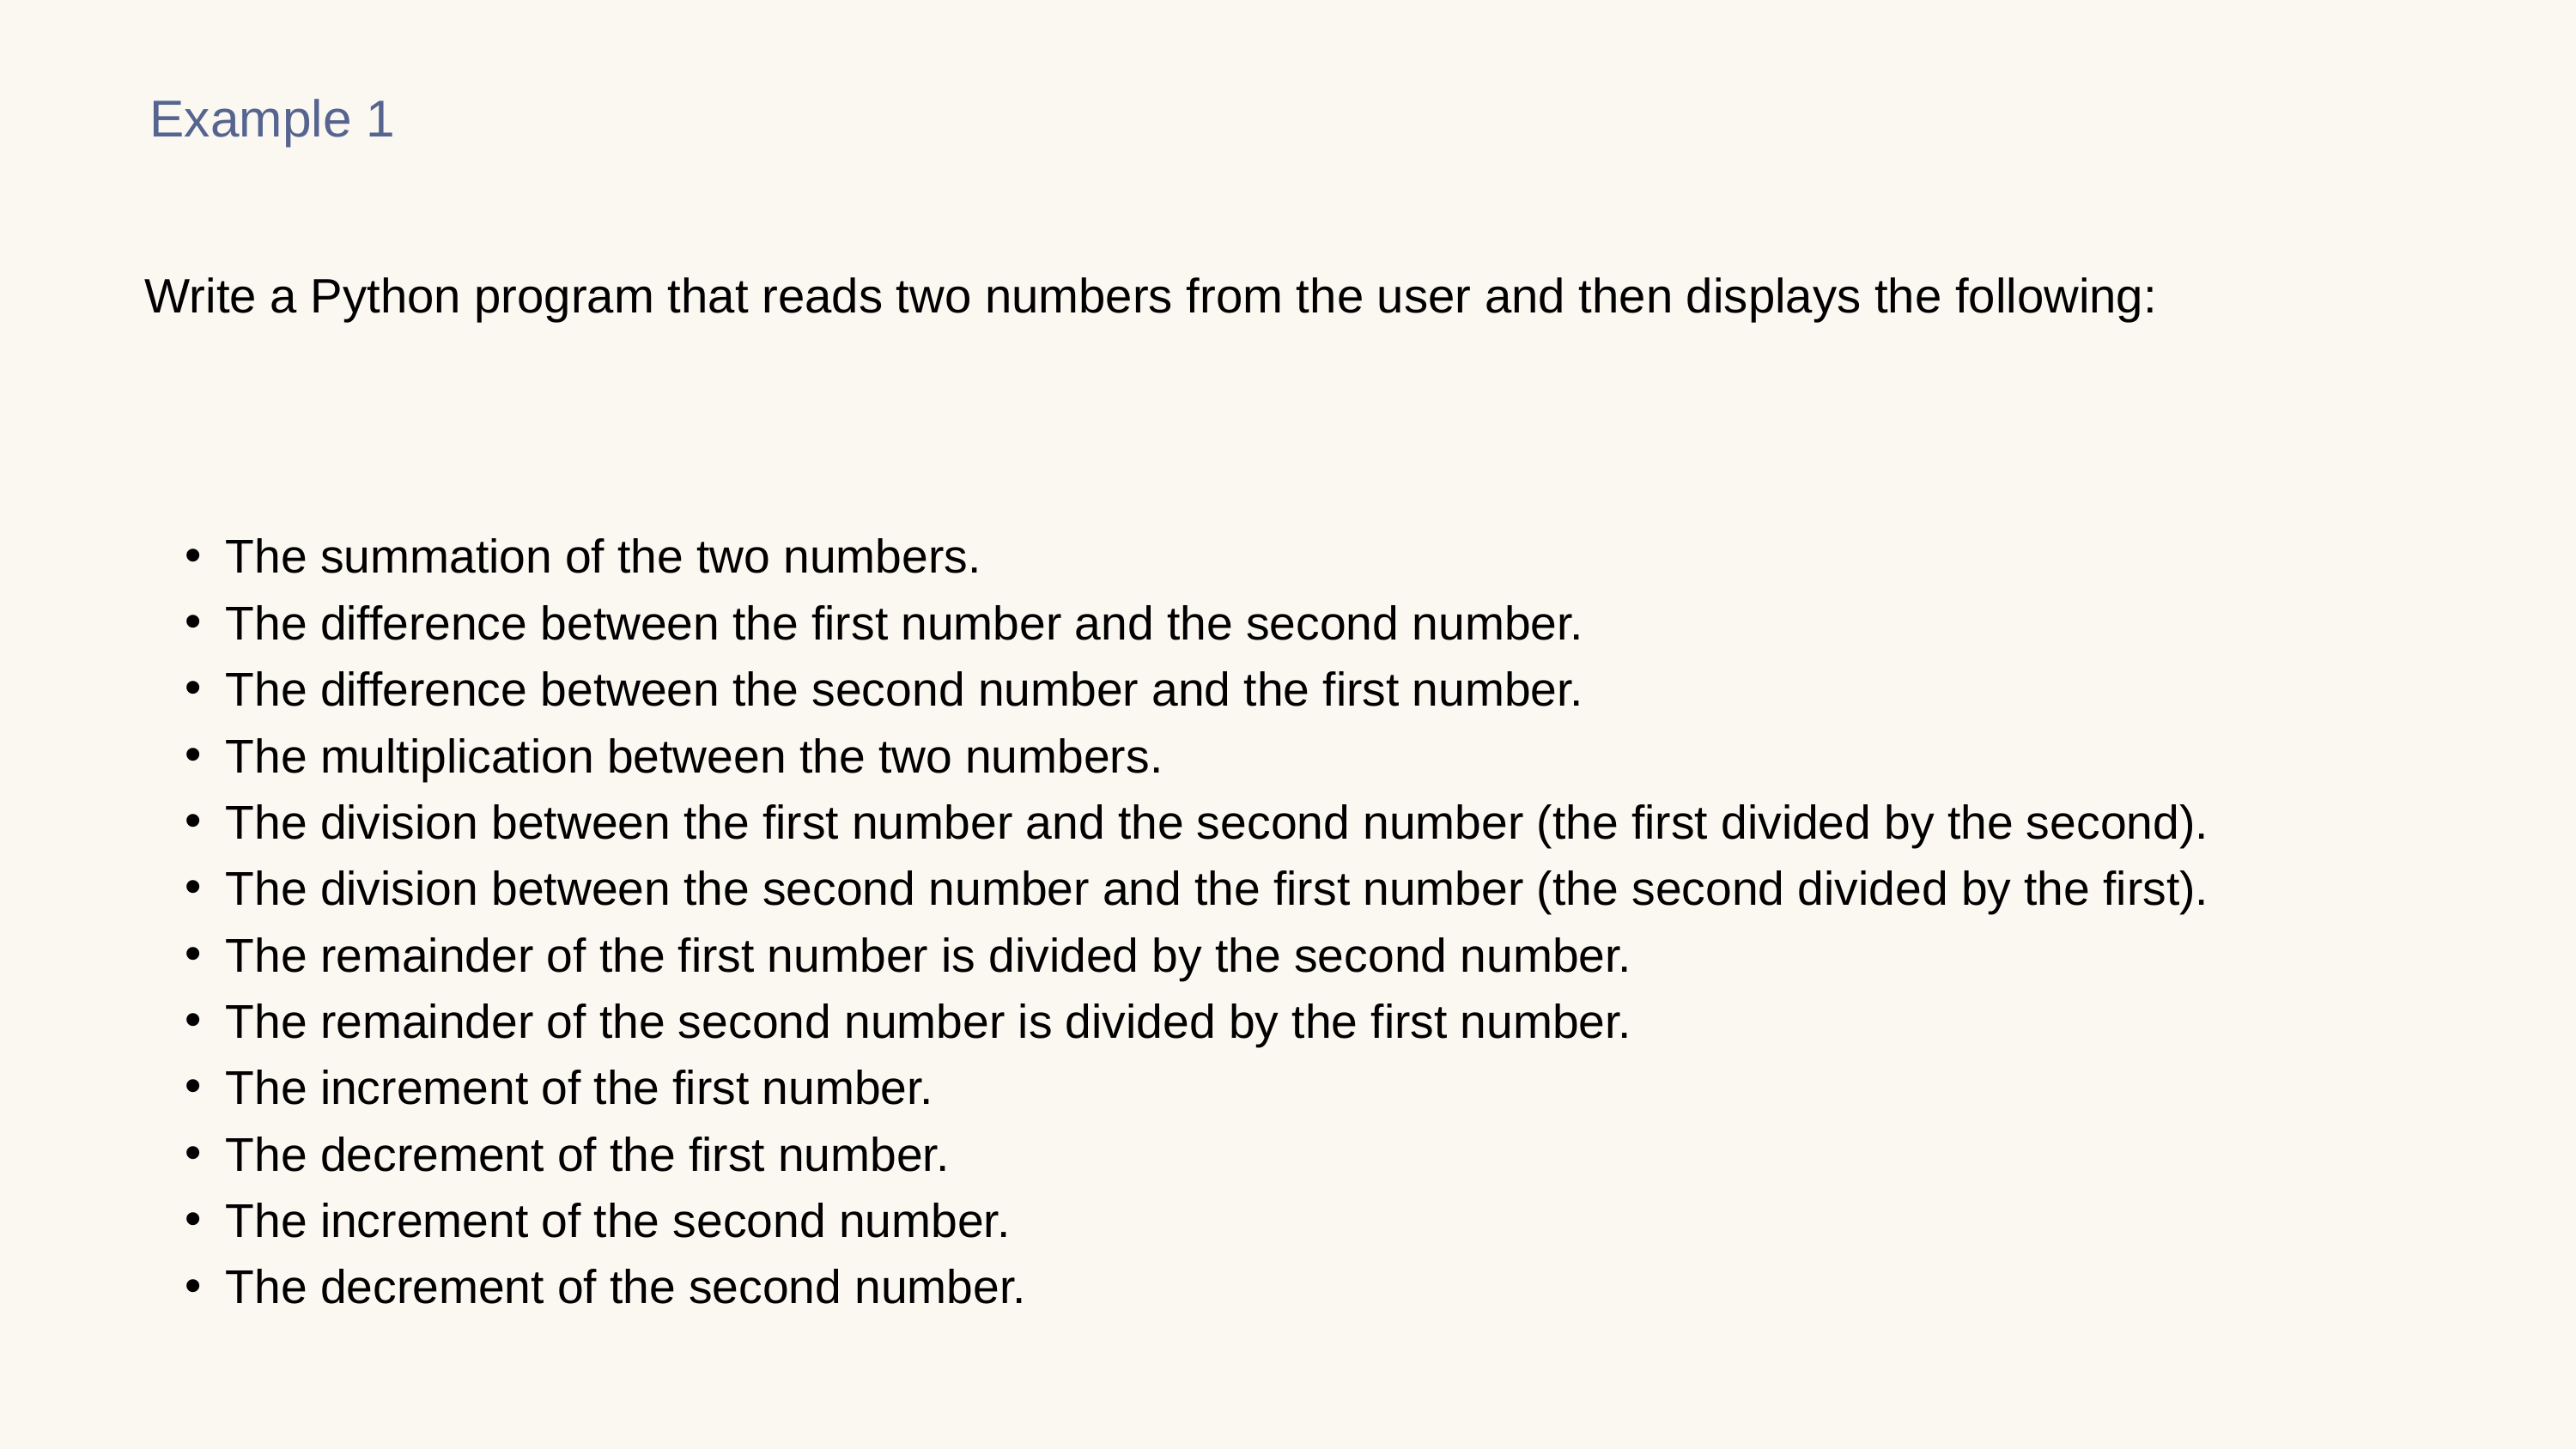

Example 1
Write a Python program that reads two numbers from the user and then displays the following:
The summation of the two numbers.
The difference between the first number and the second number.
The difference between the second number and the first number.
The multiplication between the two numbers.
The division between the first number and the second number (the first divided by the second).
The division between the second number and the first number (the second divided by the first).
The remainder of the first number is divided by the second number.
The remainder of the second number is divided by the first number.
The increment of the first number.
The decrement of the first number.
The increment of the second number.
The decrement of the second number.